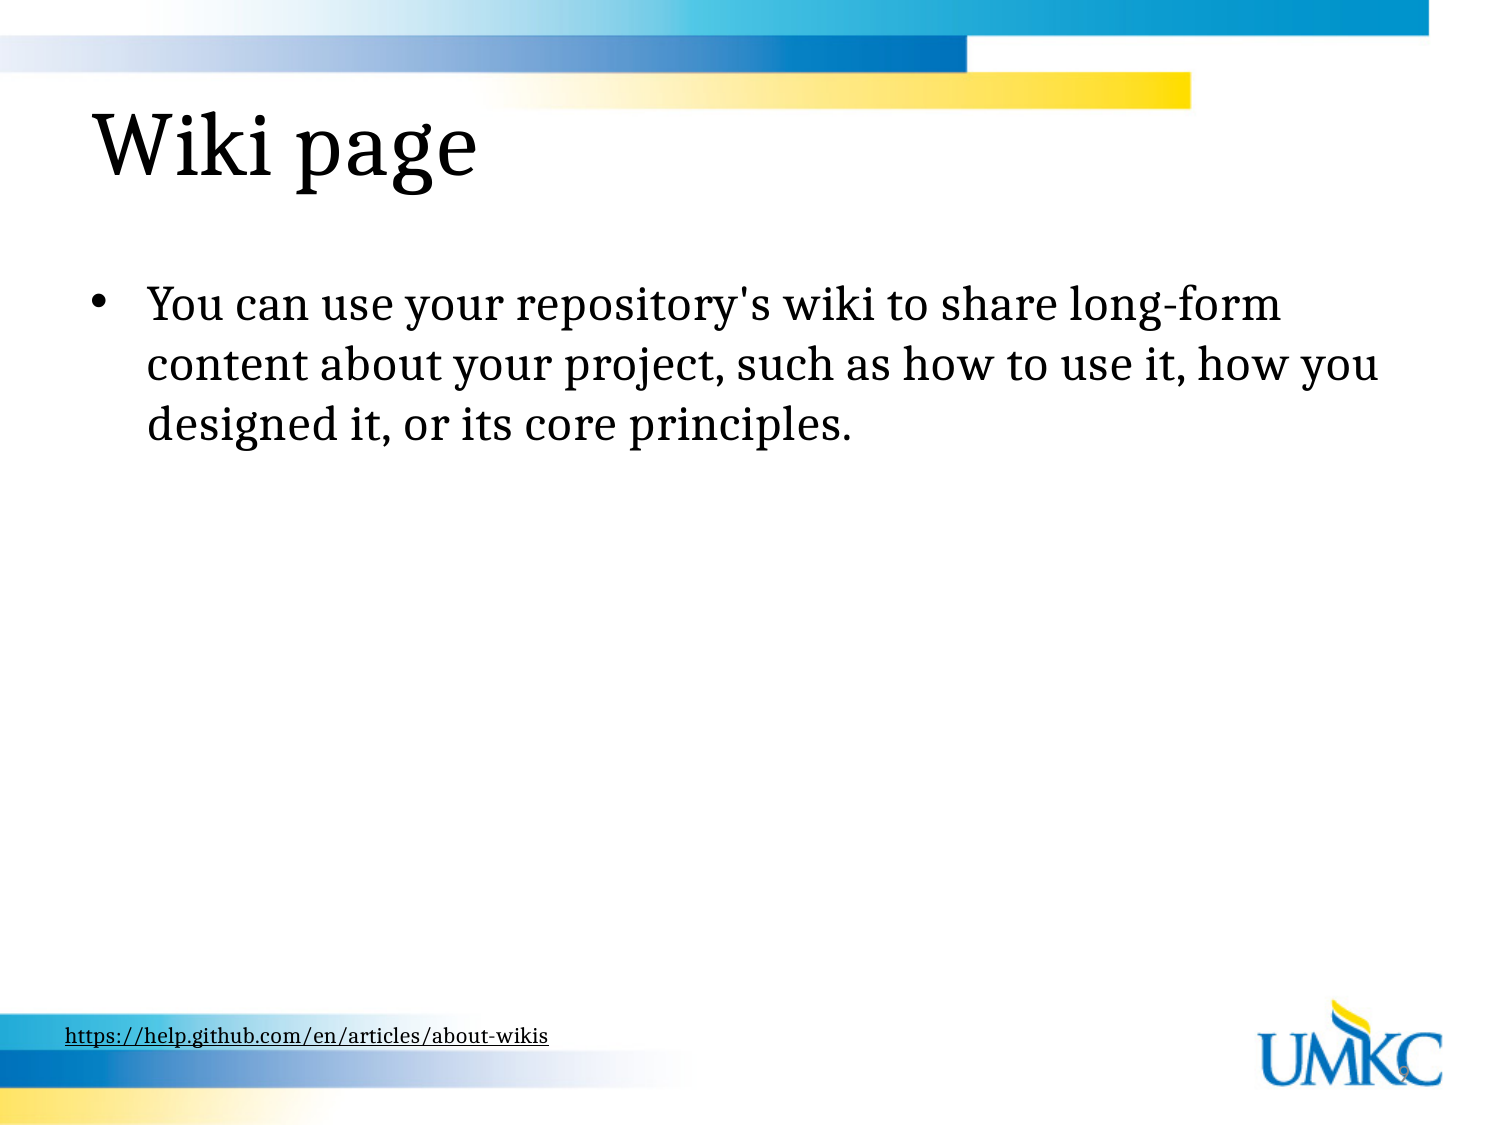

# Wiki page
You can use your repository's wiki to share long-form content about your project, such as how to use it, how you designed it, or its core principles.
https://help.github.com/en/articles/about-wikis
9